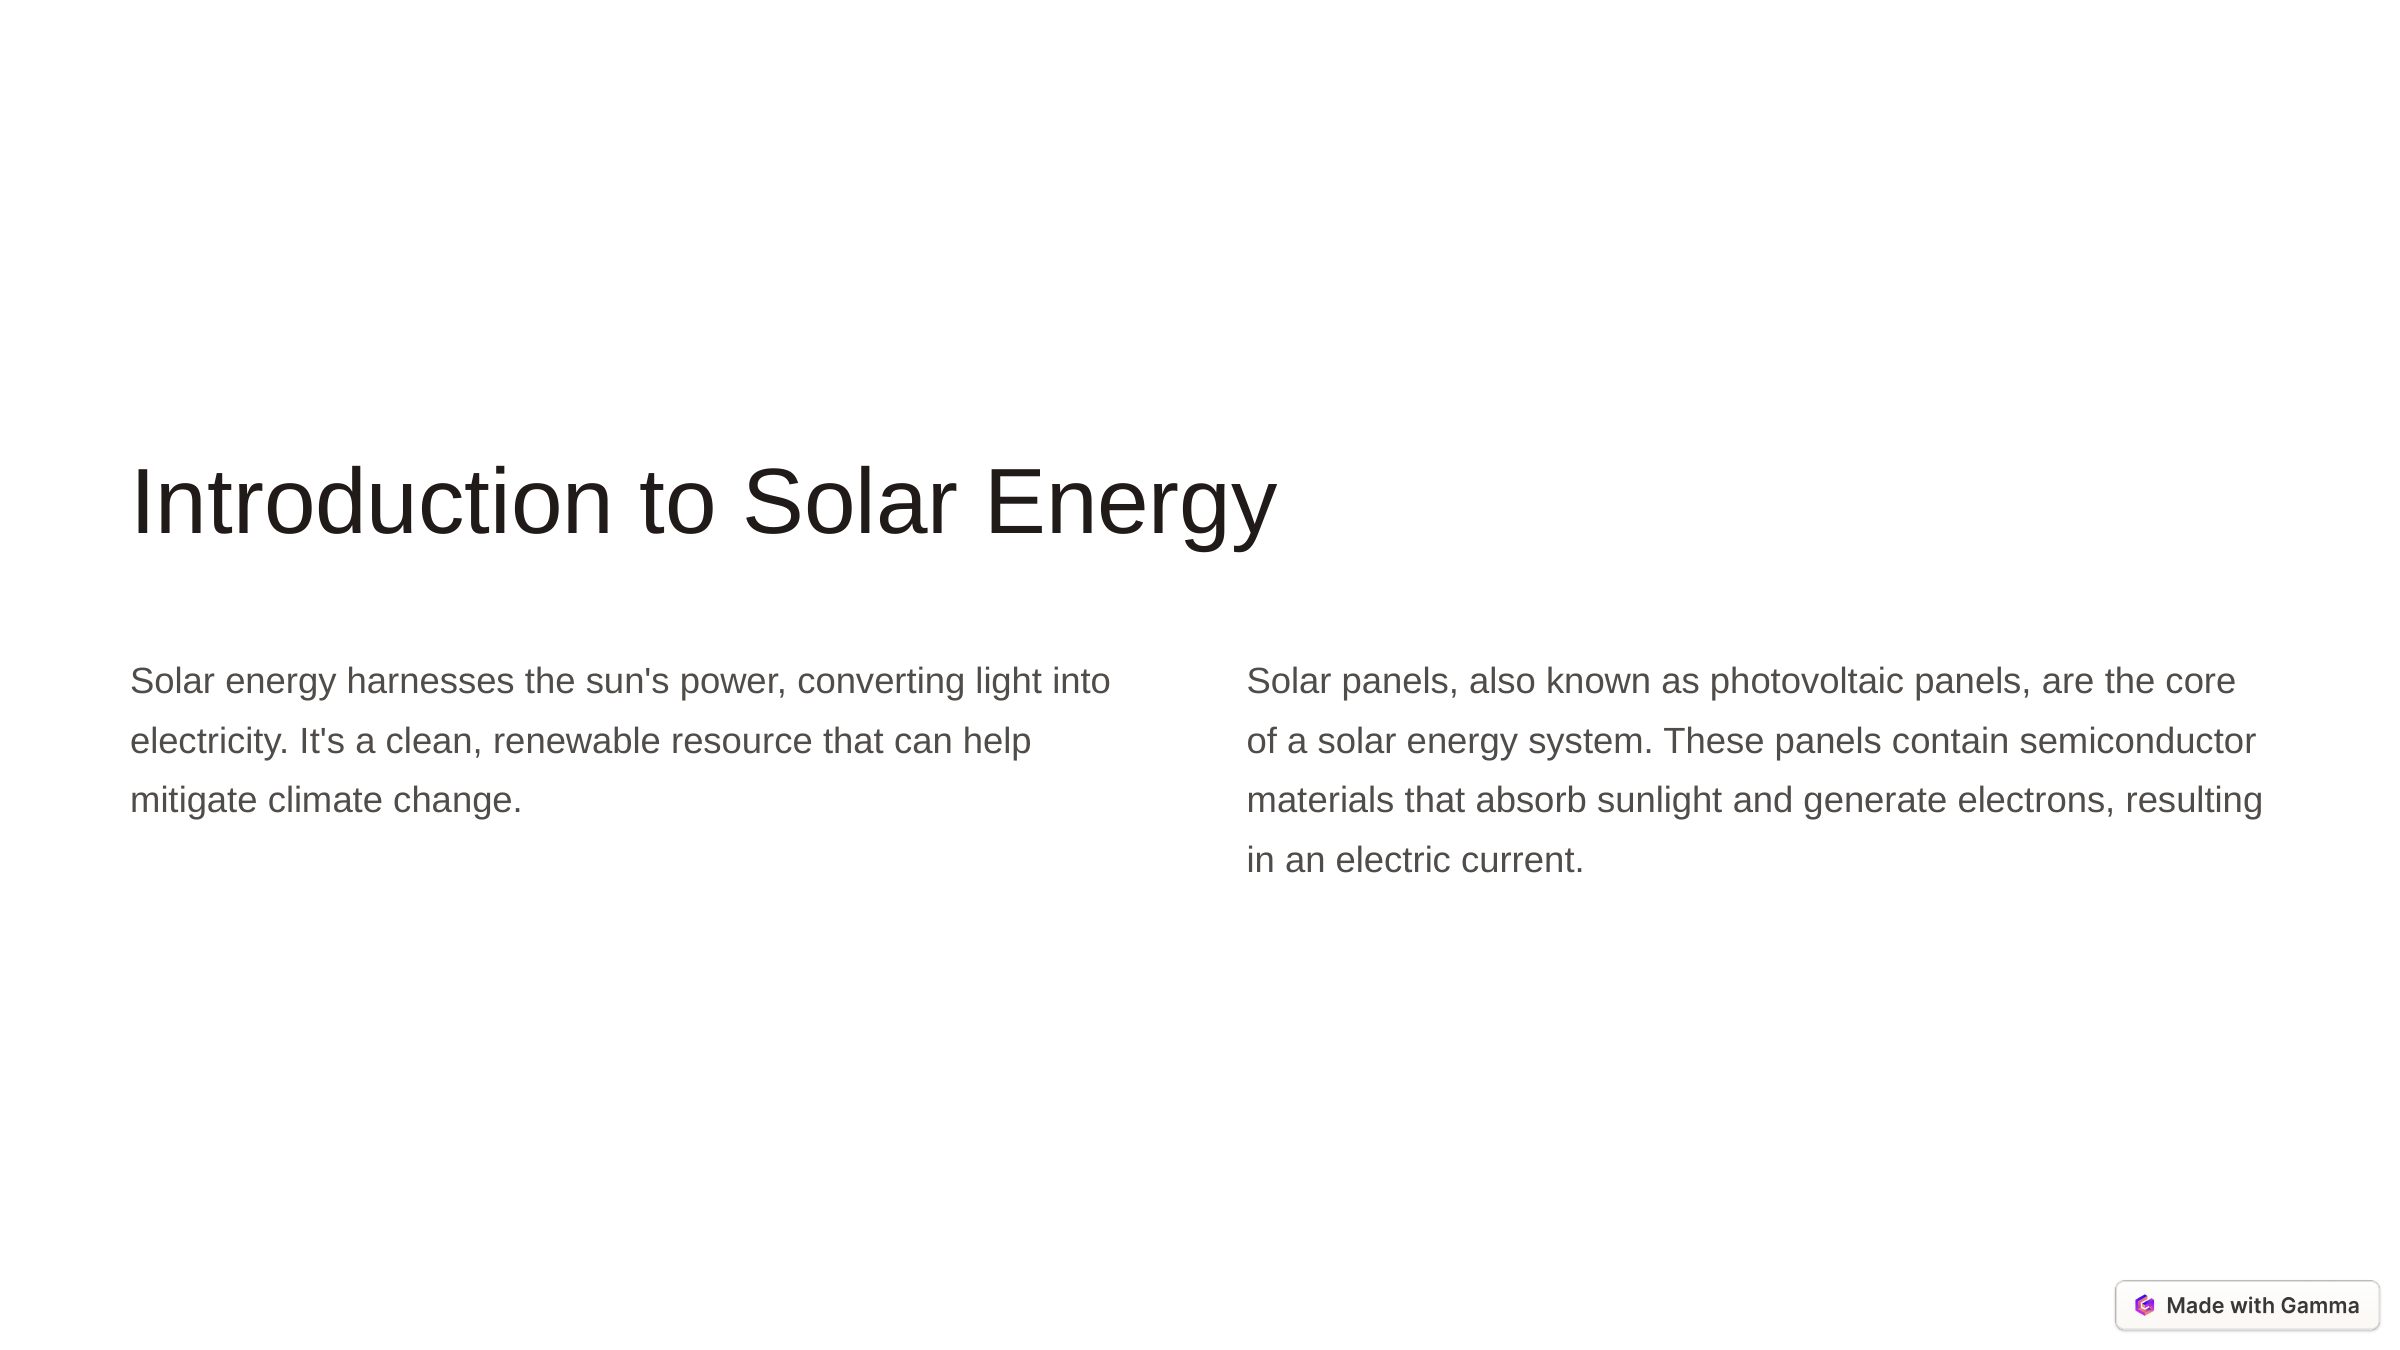

Introduction to Solar Energy
Solar energy harnesses the sun's power, converting light into electricity. It's a clean, renewable resource that can help mitigate climate change.
Solar panels, also known as photovoltaic panels, are the core of a solar energy system. These panels contain semiconductor materials that absorb sunlight and generate electrons, resulting in an electric current.